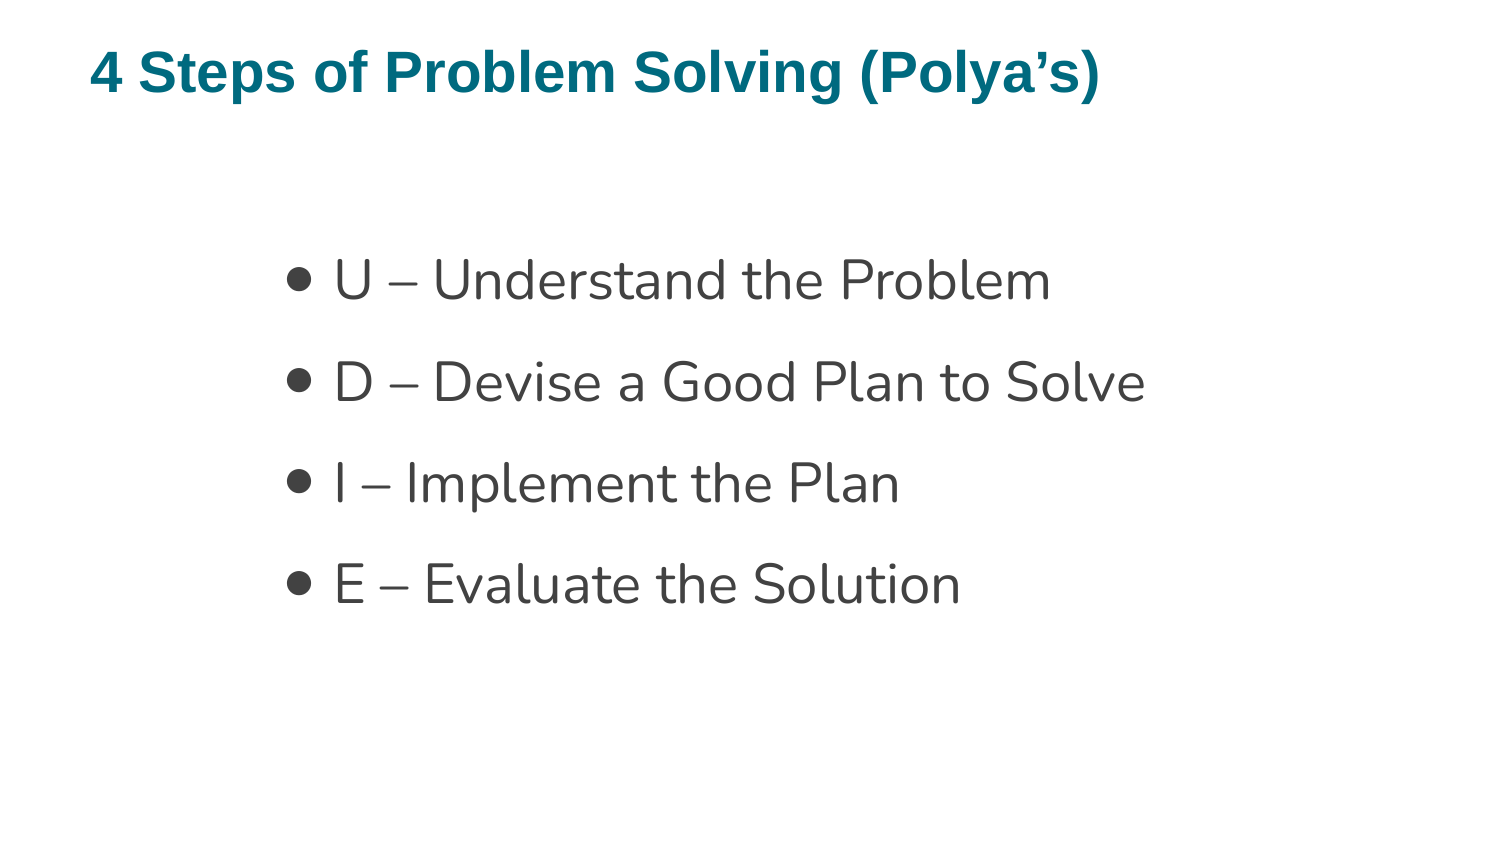

# 4 Steps of Problem Solving (Polya’s)
U – Understand the Problem
D – Devise a Good Plan to Solve
I – Implement the Plan
E – Evaluate the Solution